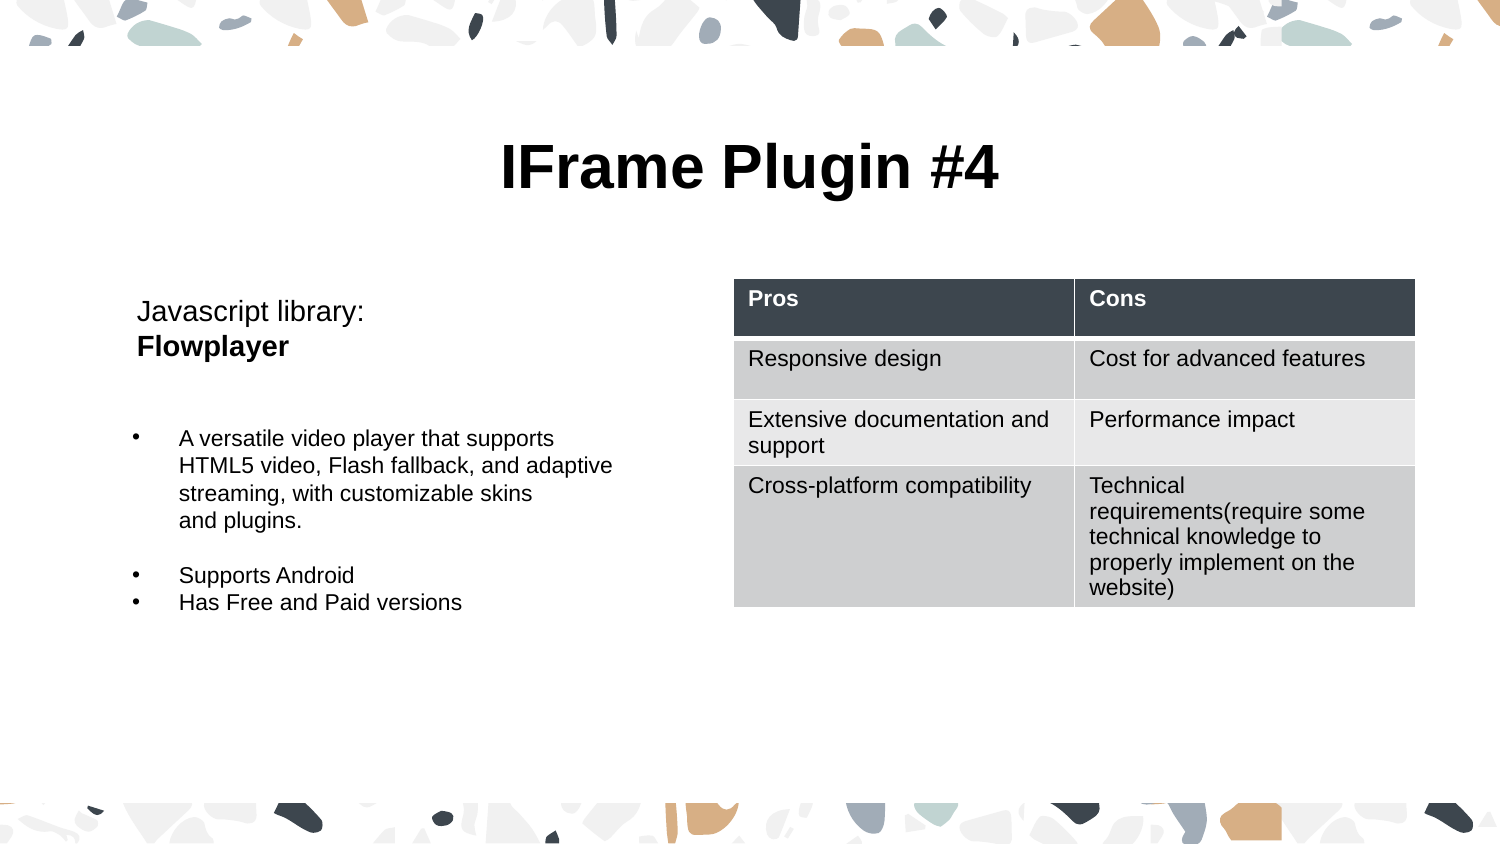

# IFrame Plugin #4
Javascript library:
Flowplayer

| Pros | Cons |
| --- | --- |
| Responsive design | Cost for advanced features |
| Extensive documentation and support | Performance impact |
| Cross-platform compatibility | Technical requirements(require some technical knowledge to properly implement on the website) |
A versatile video player that supports HTML5 video, Flash fallback, and adaptive streaming, with customizable skins and plugins.

Supports Android
Has Free and Paid versions